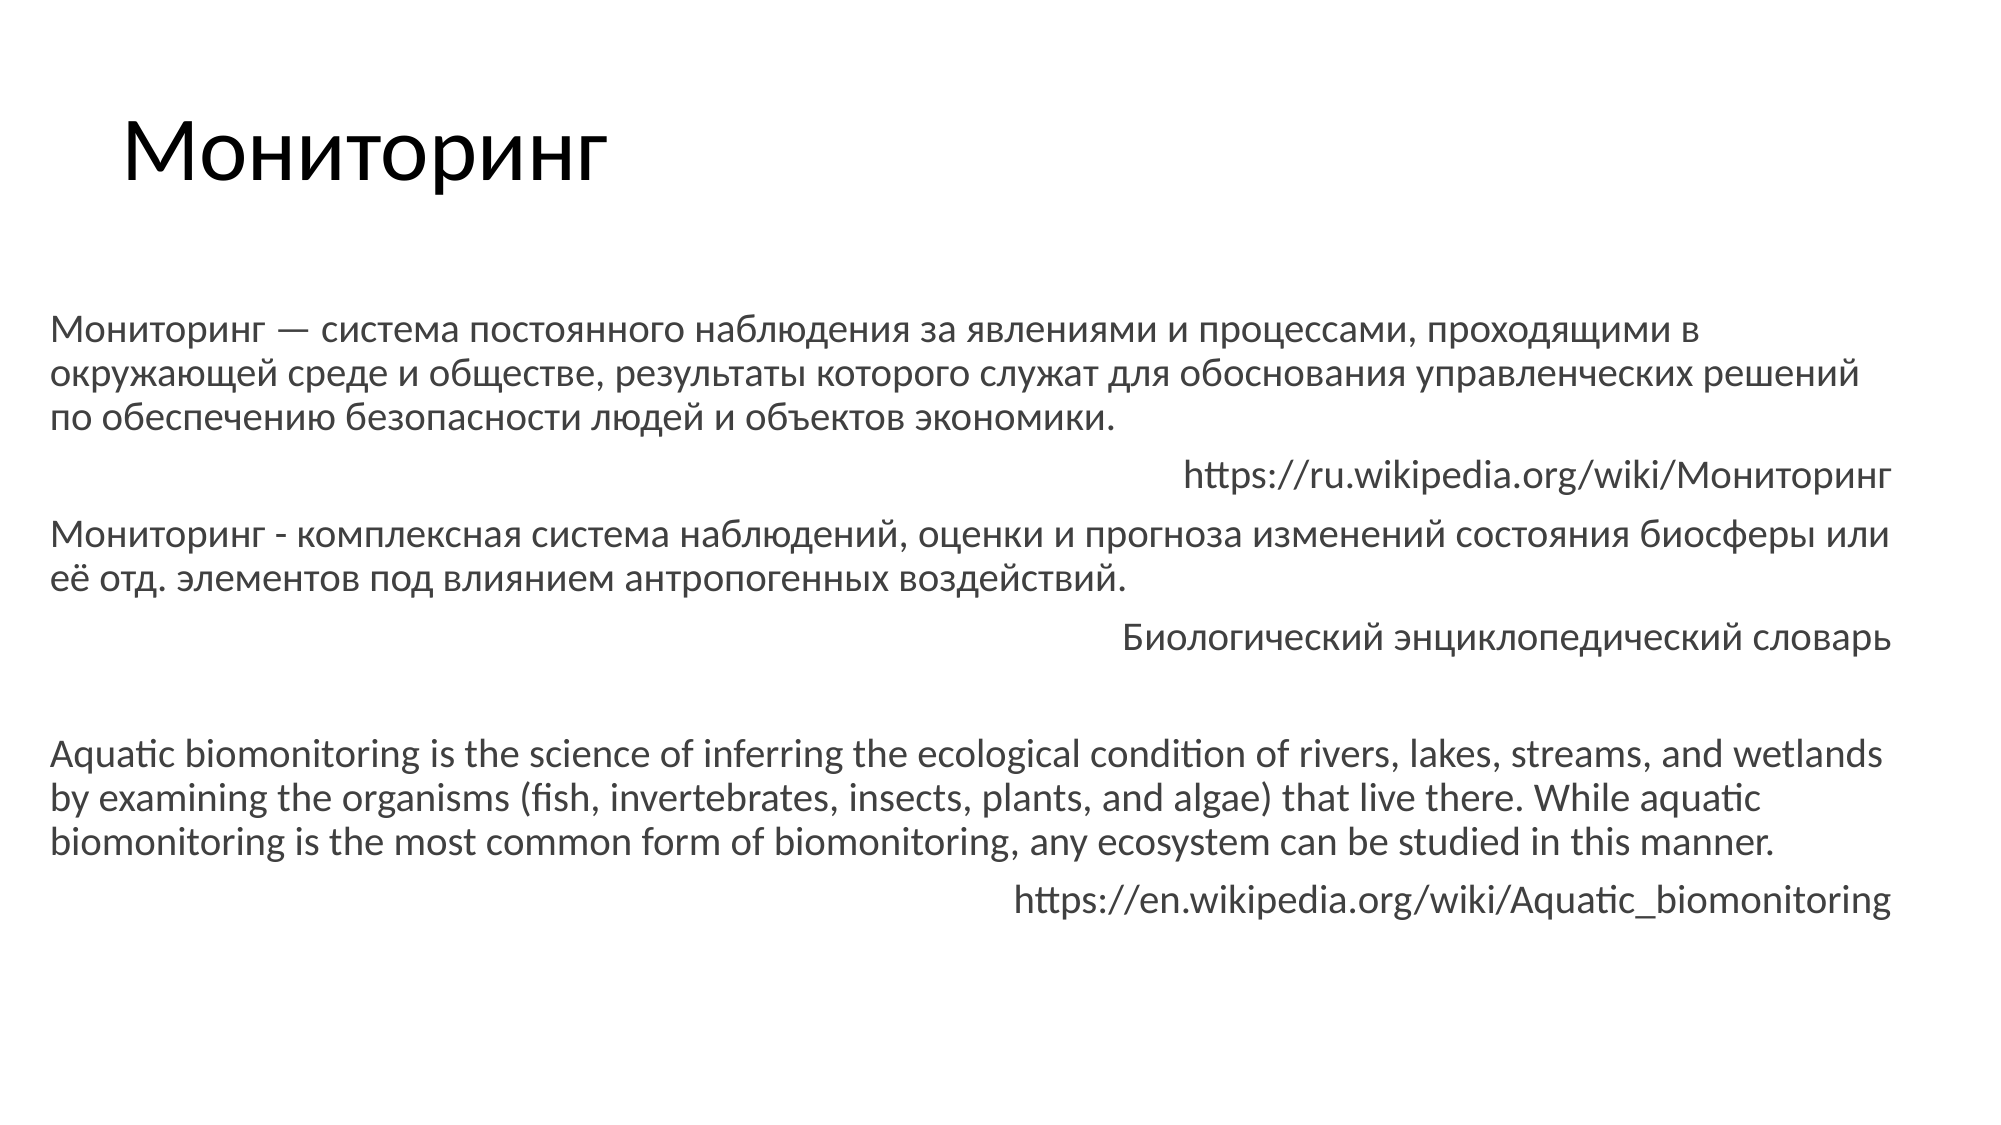

# Мониторинг
Мониторинг — система постоянного наблюдения за явлениями и процессами, проходящими в окружающей среде и обществе, результаты которого служат для обоснования управленческих решений по обеспечению безопасности людей и объектов экономики.
https://ru.wikipedia.org/wiki/Мониторинг
Мониторинг - комплексная система наблюдений, оценки и прогноза изменений состояния биосферы или её отд. элементов под влиянием антропогенных воздействий.
Биологический энциклопедический словарь

Aquatic biomonitoring is the science of inferring the ecological condition of rivers, lakes, streams, and wetlands by examining the organisms (fish, invertebrates, insects, plants, and algae) that live there. While aquatic biomonitoring is the most common form of biomonitoring, any ecosystem can be studied in this manner.
https://en.wikipedia.org/wiki/Aquatic_biomonitoring